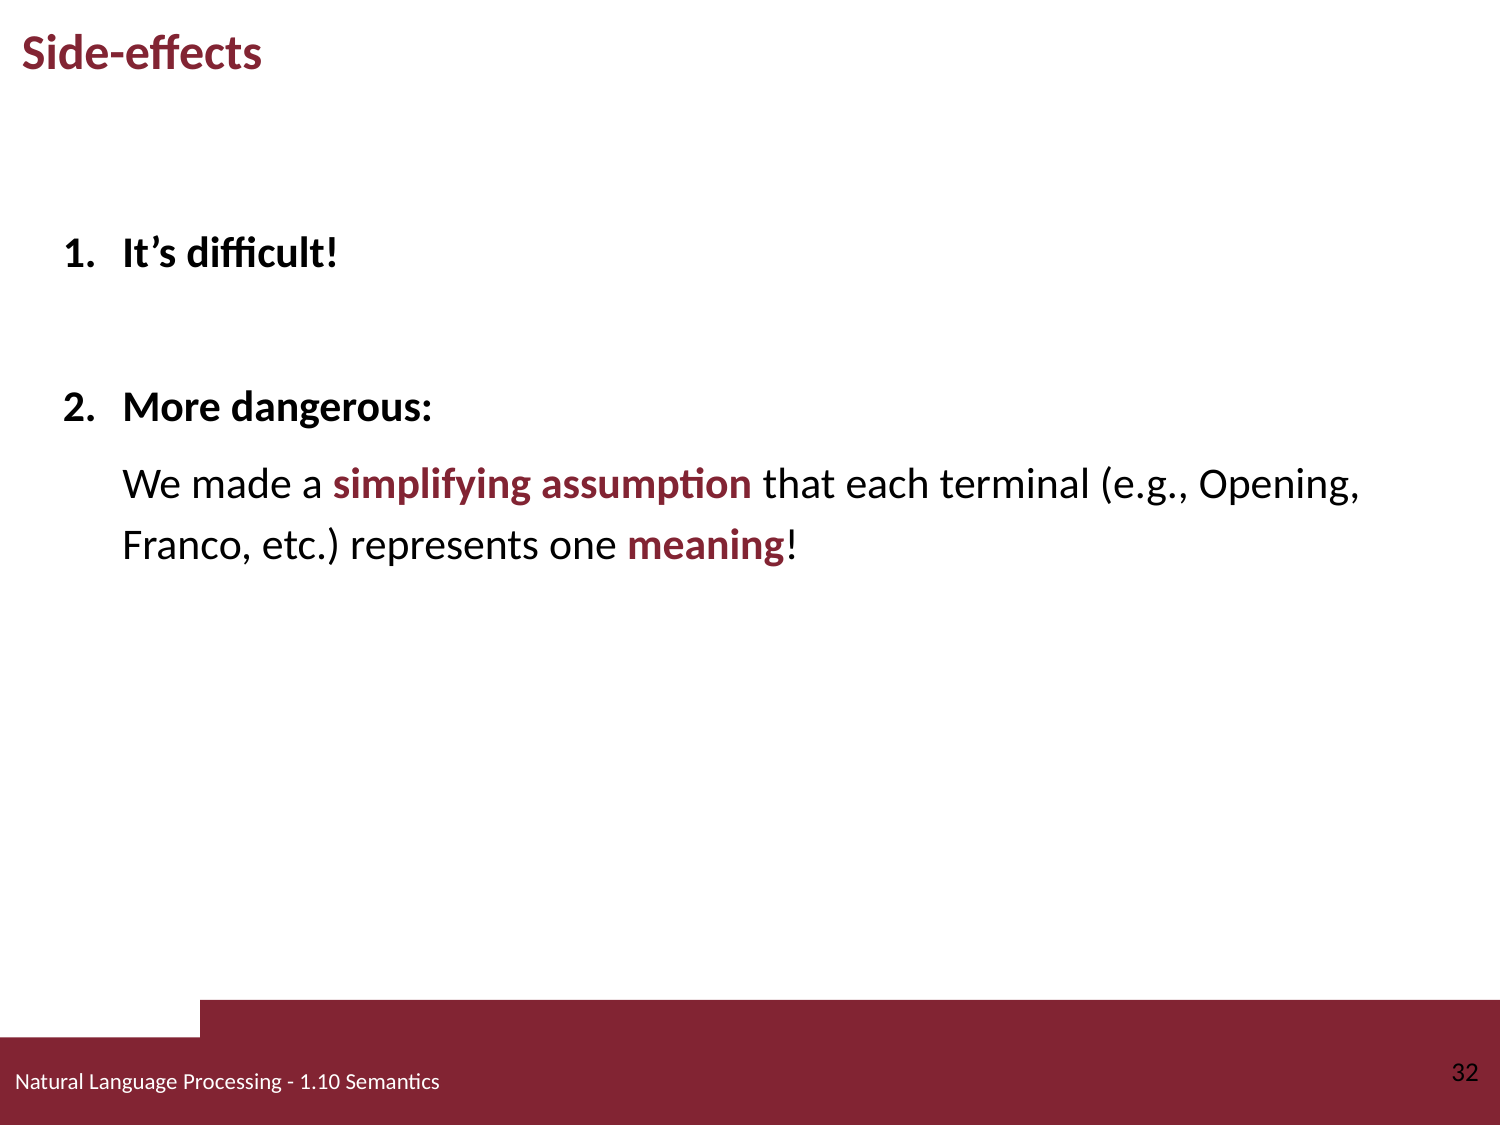

# Side-effects

It’s difficult!

More dangerous:
We made a simplifying assumption that each terminal (e.g., Opening, Franco, etc.) represents one meaning!

32
Natural Language Processing - 1.10 Semantics